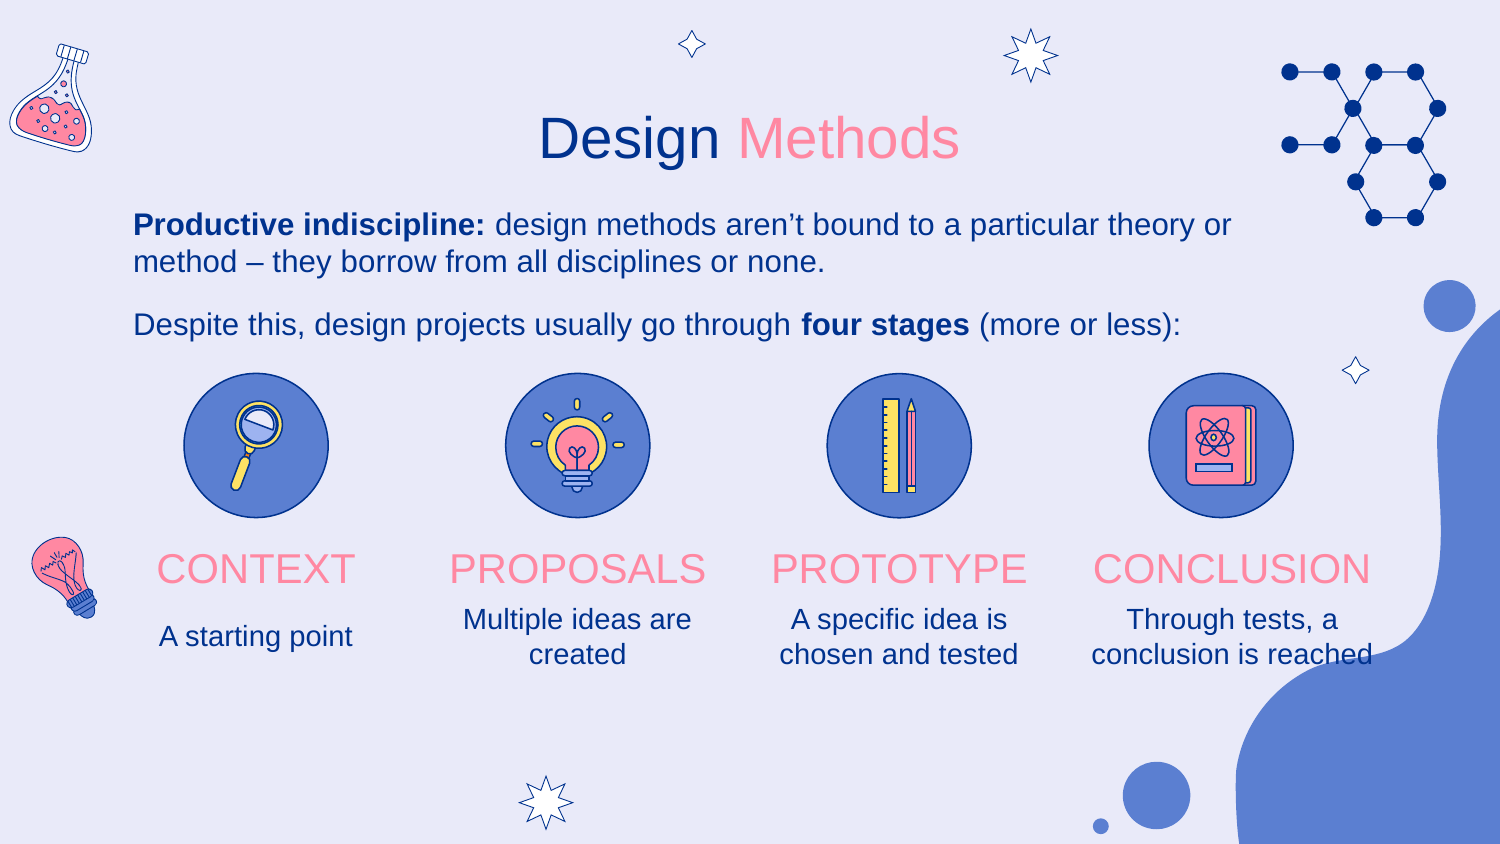

# Design Methods
Productive indiscipline: design methods aren’t bound to a particular theory or method – they borrow from all disciplines or none.
Despite this, design projects usually go through four stages (more or less):

CONTEXT
PROPOSALS
PROTOTYPE
CONCLUSION
Through tests, a conclusion is reached
A starting point
Multiple ideas are created
A specific idea is chosen and tested